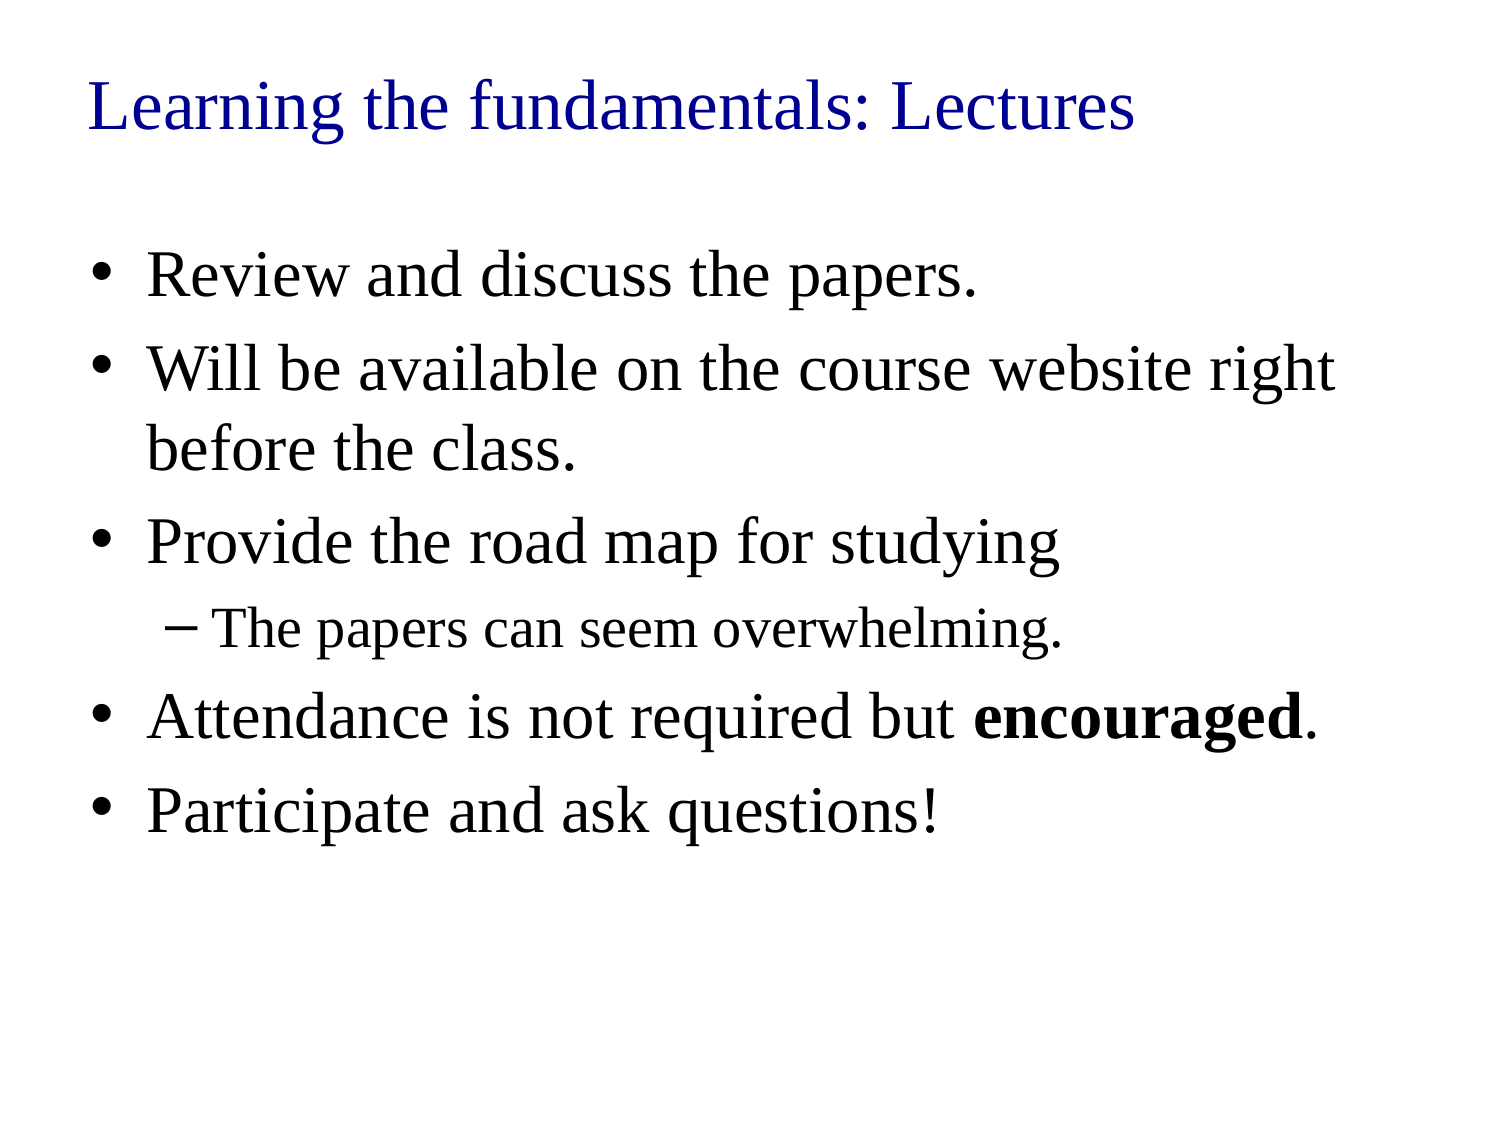

# Learning the fundamentals: Lectures
Review and discuss the papers.
Will be available on the course website right before the class.
Provide the road map for studying
The papers can seem overwhelming.
Attendance is not required but encouraged.
Participate and ask questions!